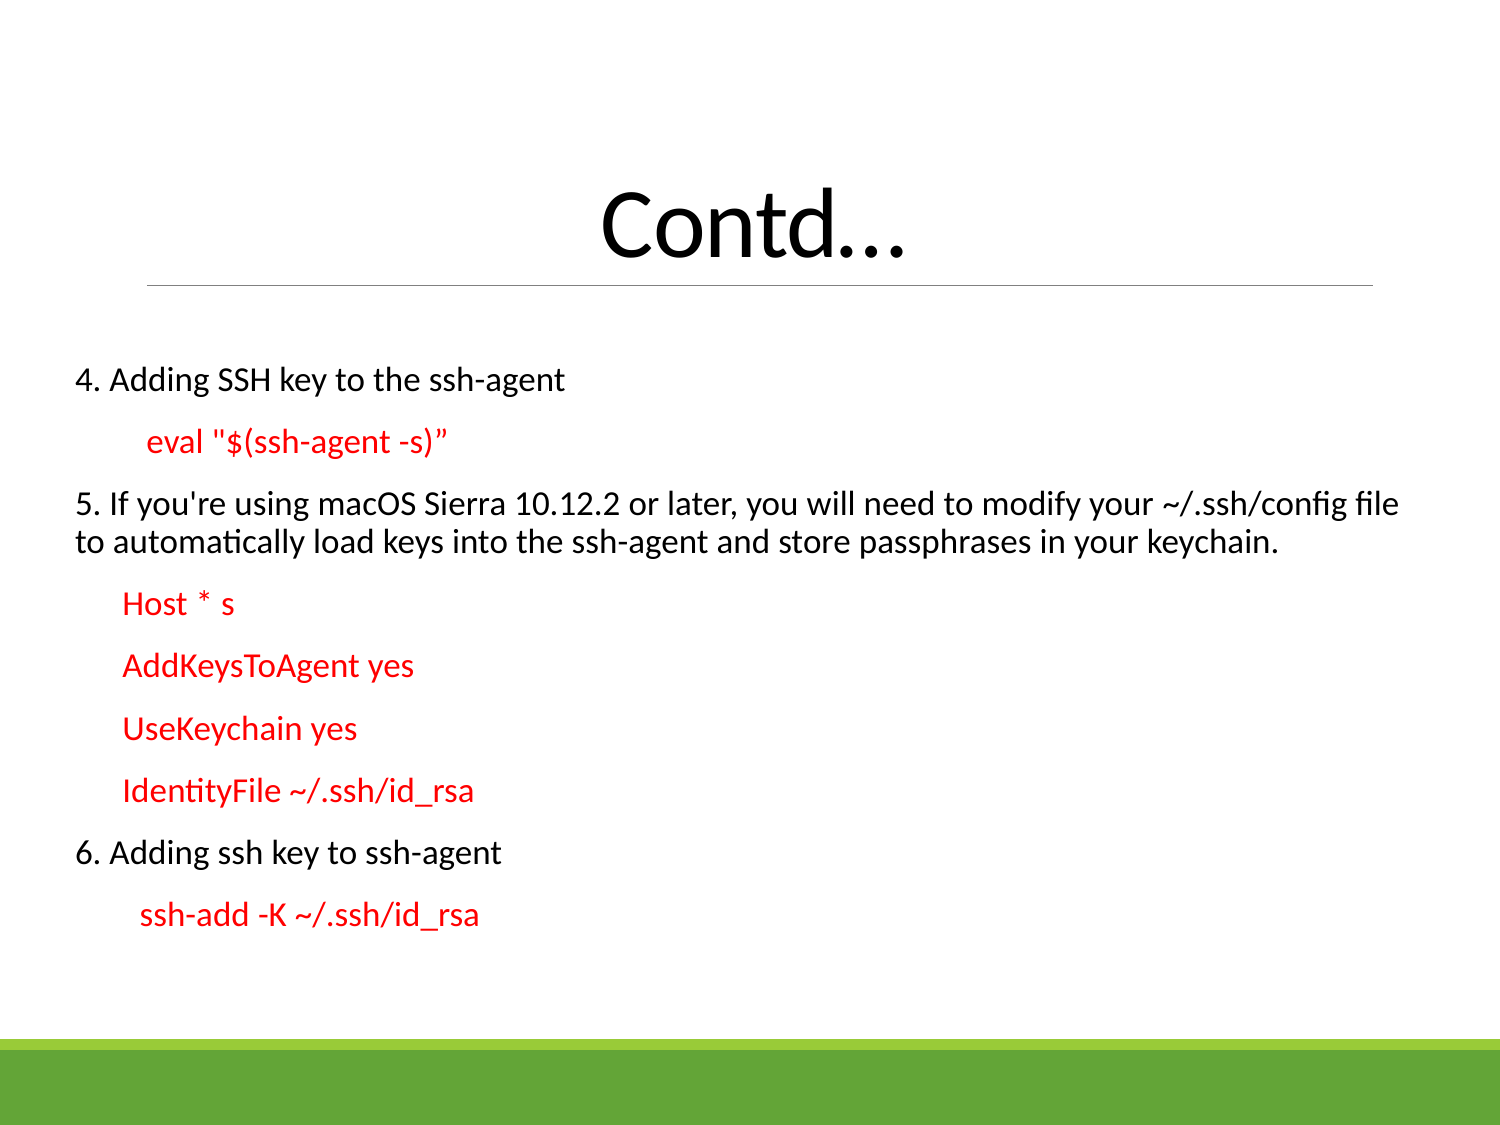

# Contd…

4. Adding SSH key to the ssh-agent
   eval "$(ssh-agent -s)”
5. If you're using macOS Sierra 10.12.2 or later, you will need to modify your ~/.ssh/config file to automatically load keys into the ssh-agent and store passphrases in your keychain.
Host * s
AddKeysToAgent yes
UseKeychain yes
IdentityFile ~/.ssh/id_rsa
6. Adding ssh key to ssh-agent
    ssh-add -K ~/.ssh/id_rsa